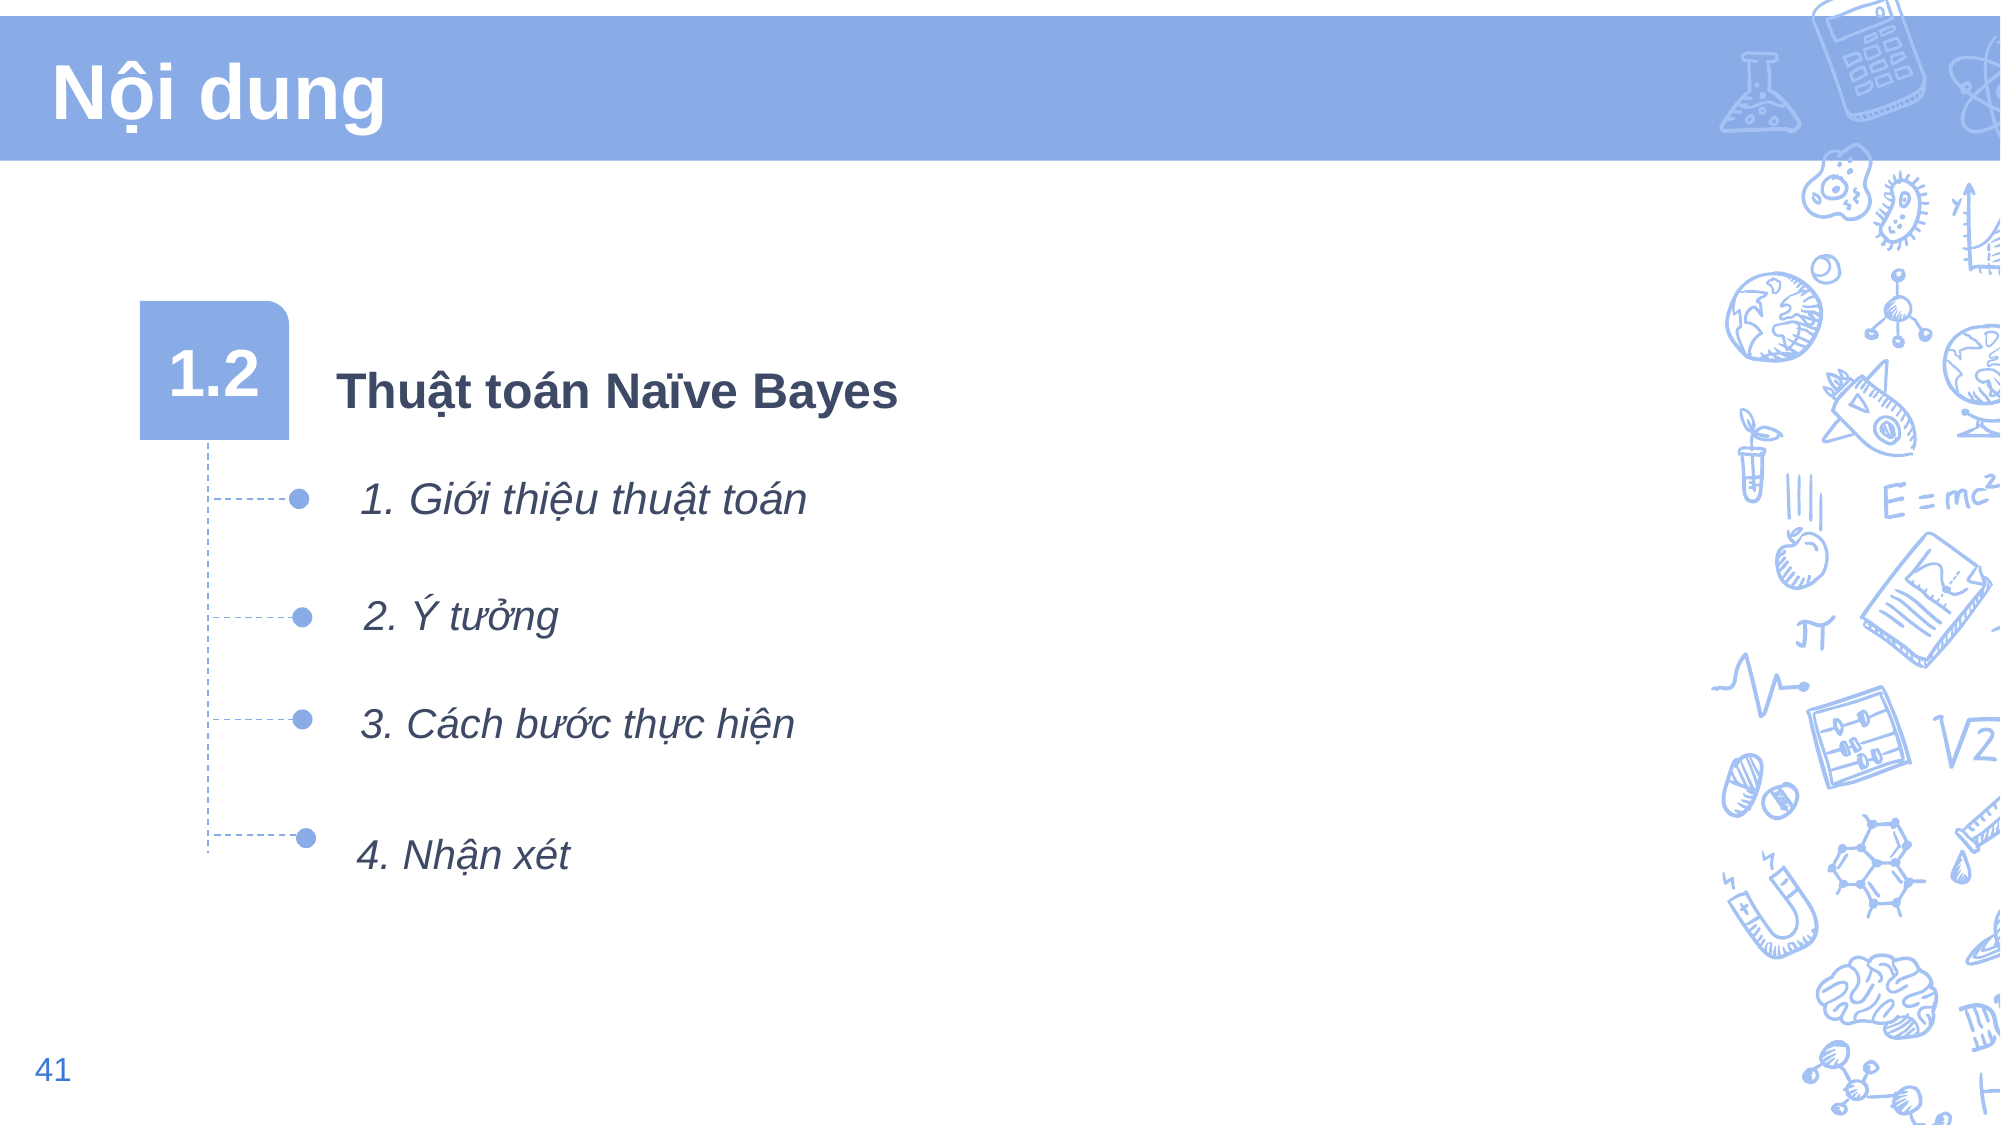

# Nội dung

1.2
Thuật toán Naïve Bayes
1. Giới thiệu thuật toán

2. Ý tưởng

3. Cách bước thực hiện

4. Nhận xét

41